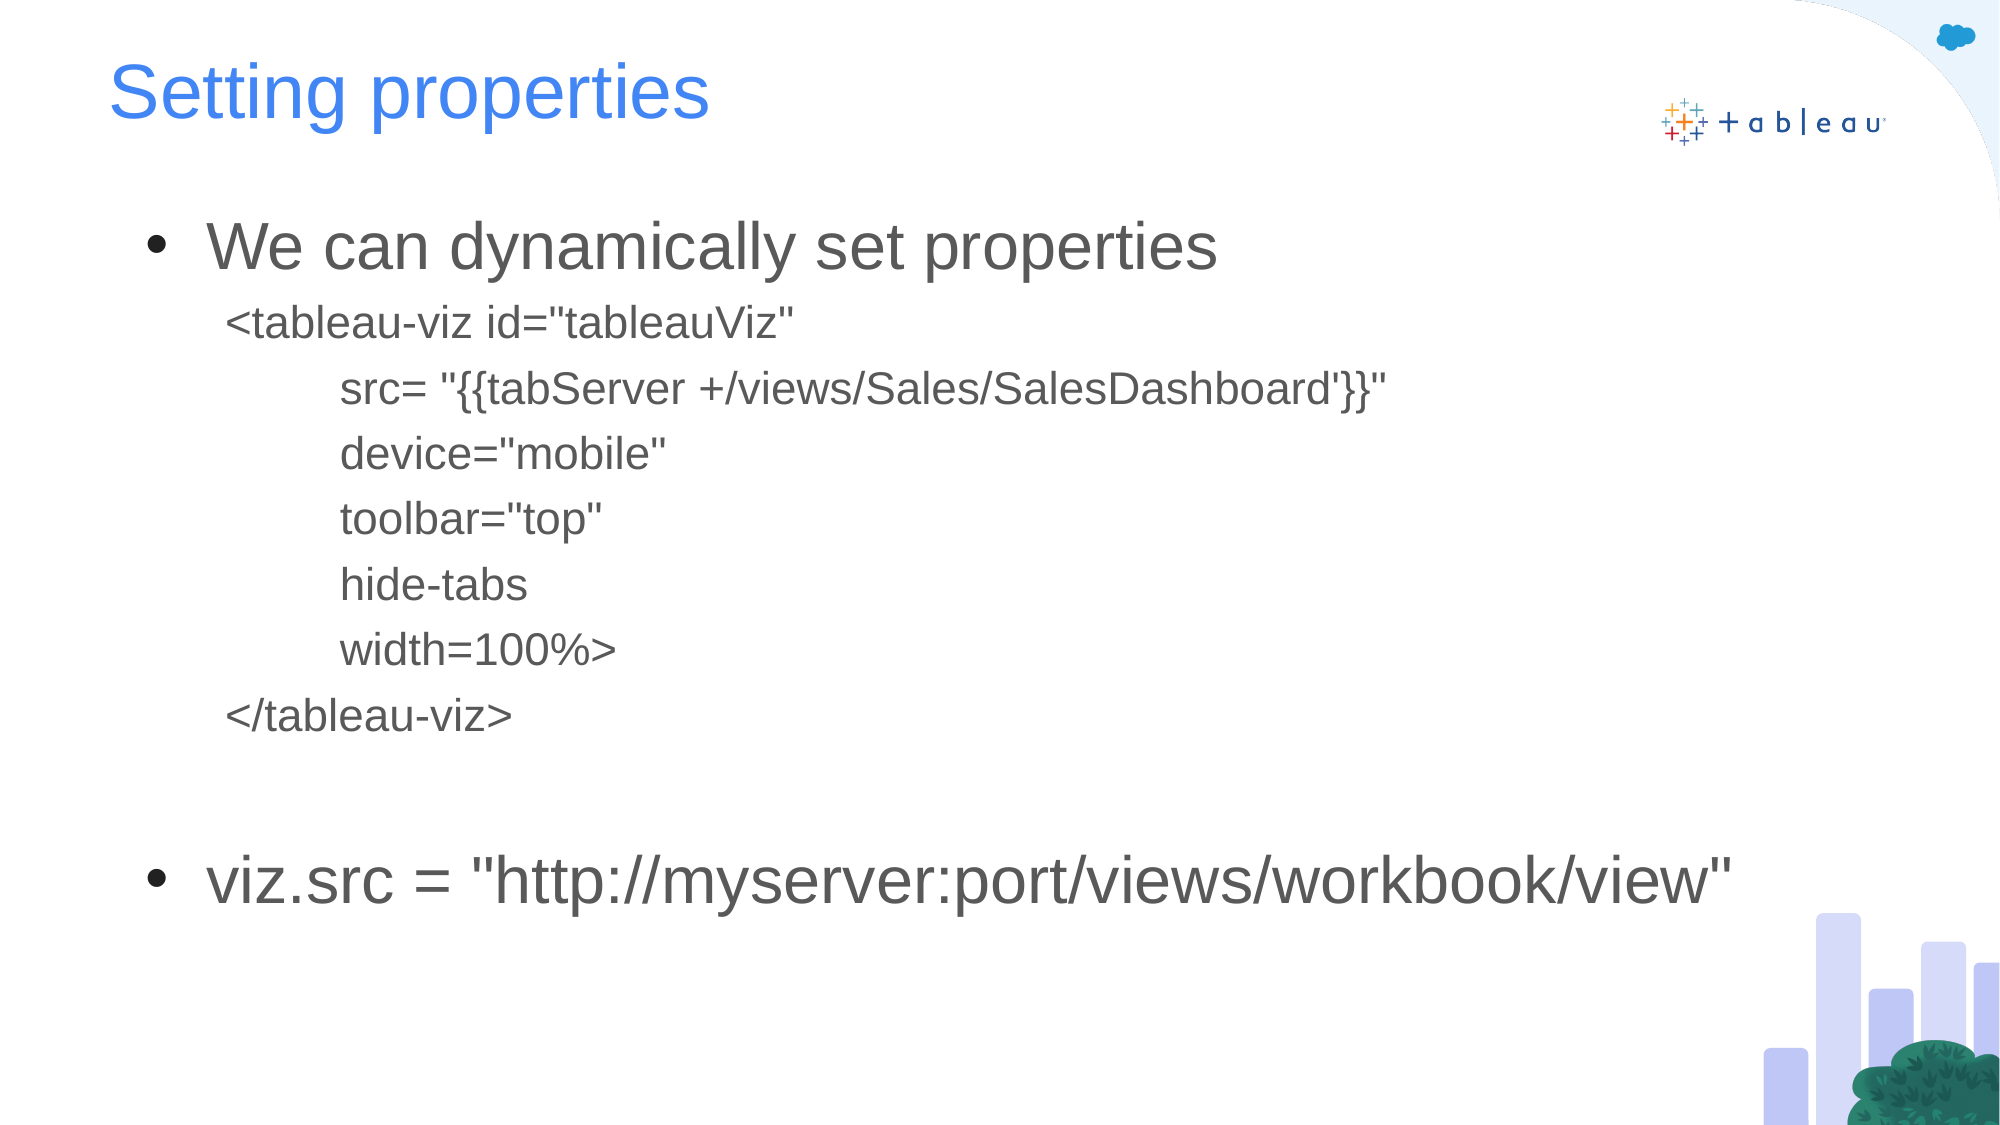

# Setting properties
We can dynamically set properties
<tableau-viz id="tableauViz"
         src= "{{tabServer +/views/Sales/SalesDashboard'}}"
         device="mobile"
         toolbar="top"
         hide-tabs
         width=100%>
</tableau-viz>

viz.src = "http://myserver:port/views/workbook/view"